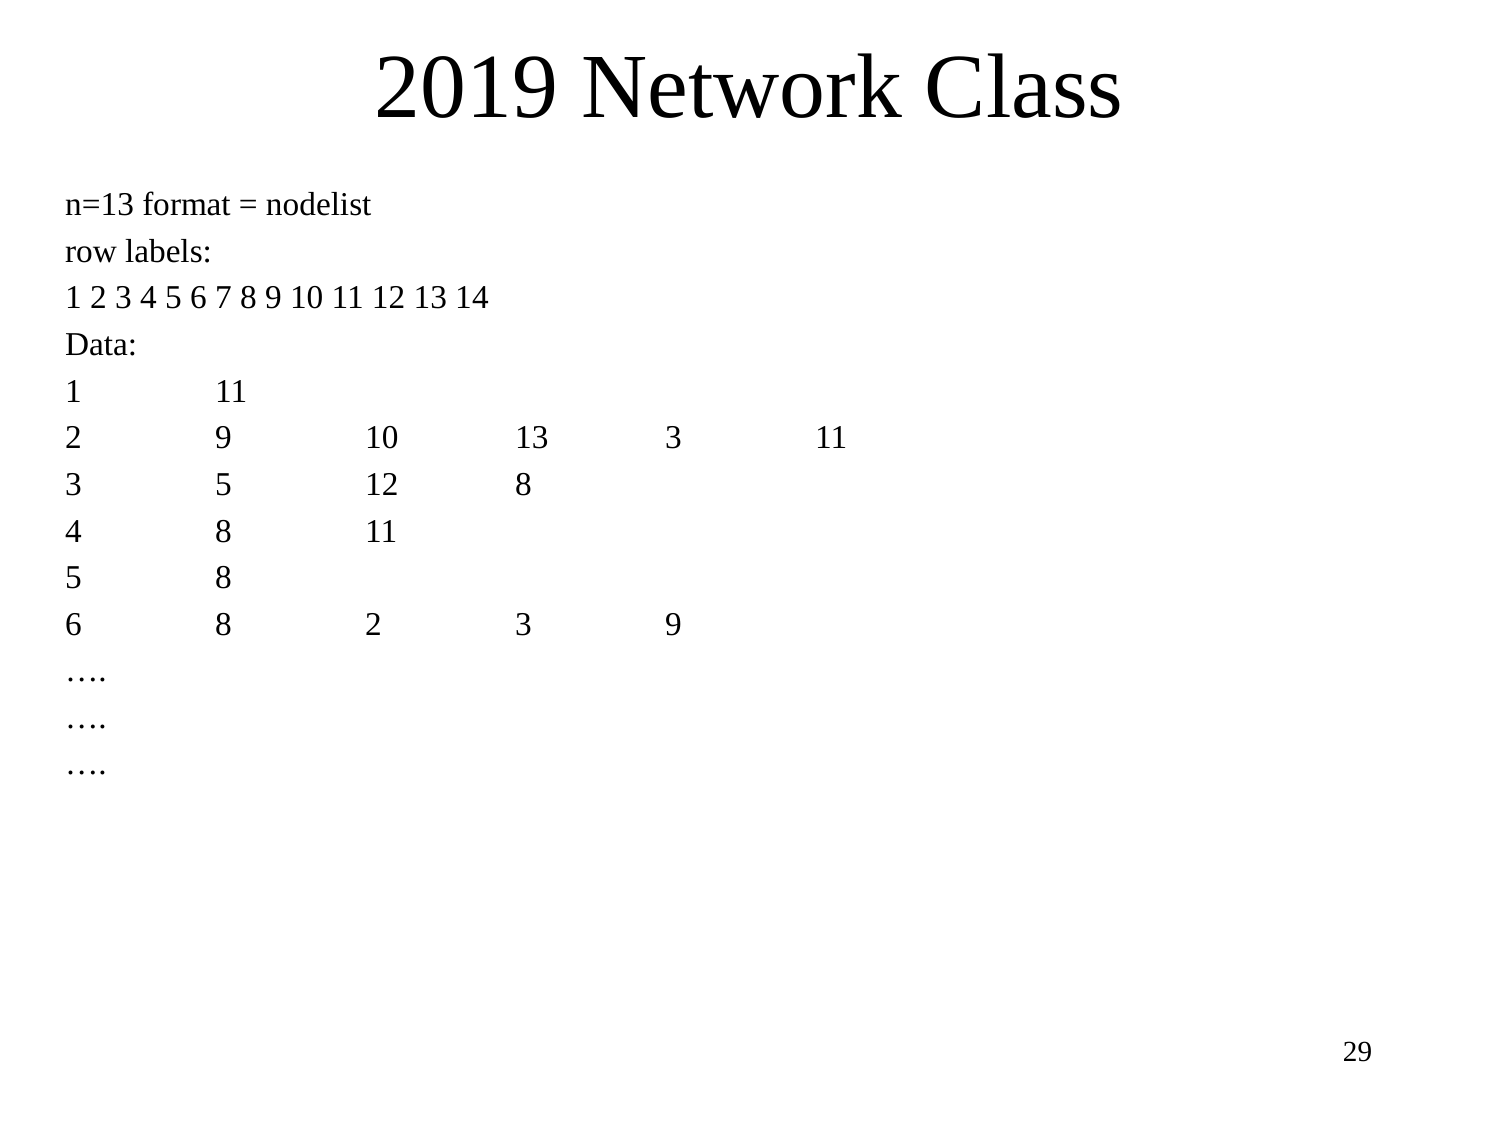

# 2019 Network Class
n=13 format = nodelist
row labels:
1 2 3 4 5 6 7 8 9 10 11 12 13 14
Data:
1	11
2	9	10	13	3	11
3	5	12	8
4	8	11
5	8
6	8	2	3	9
….
….
….
29